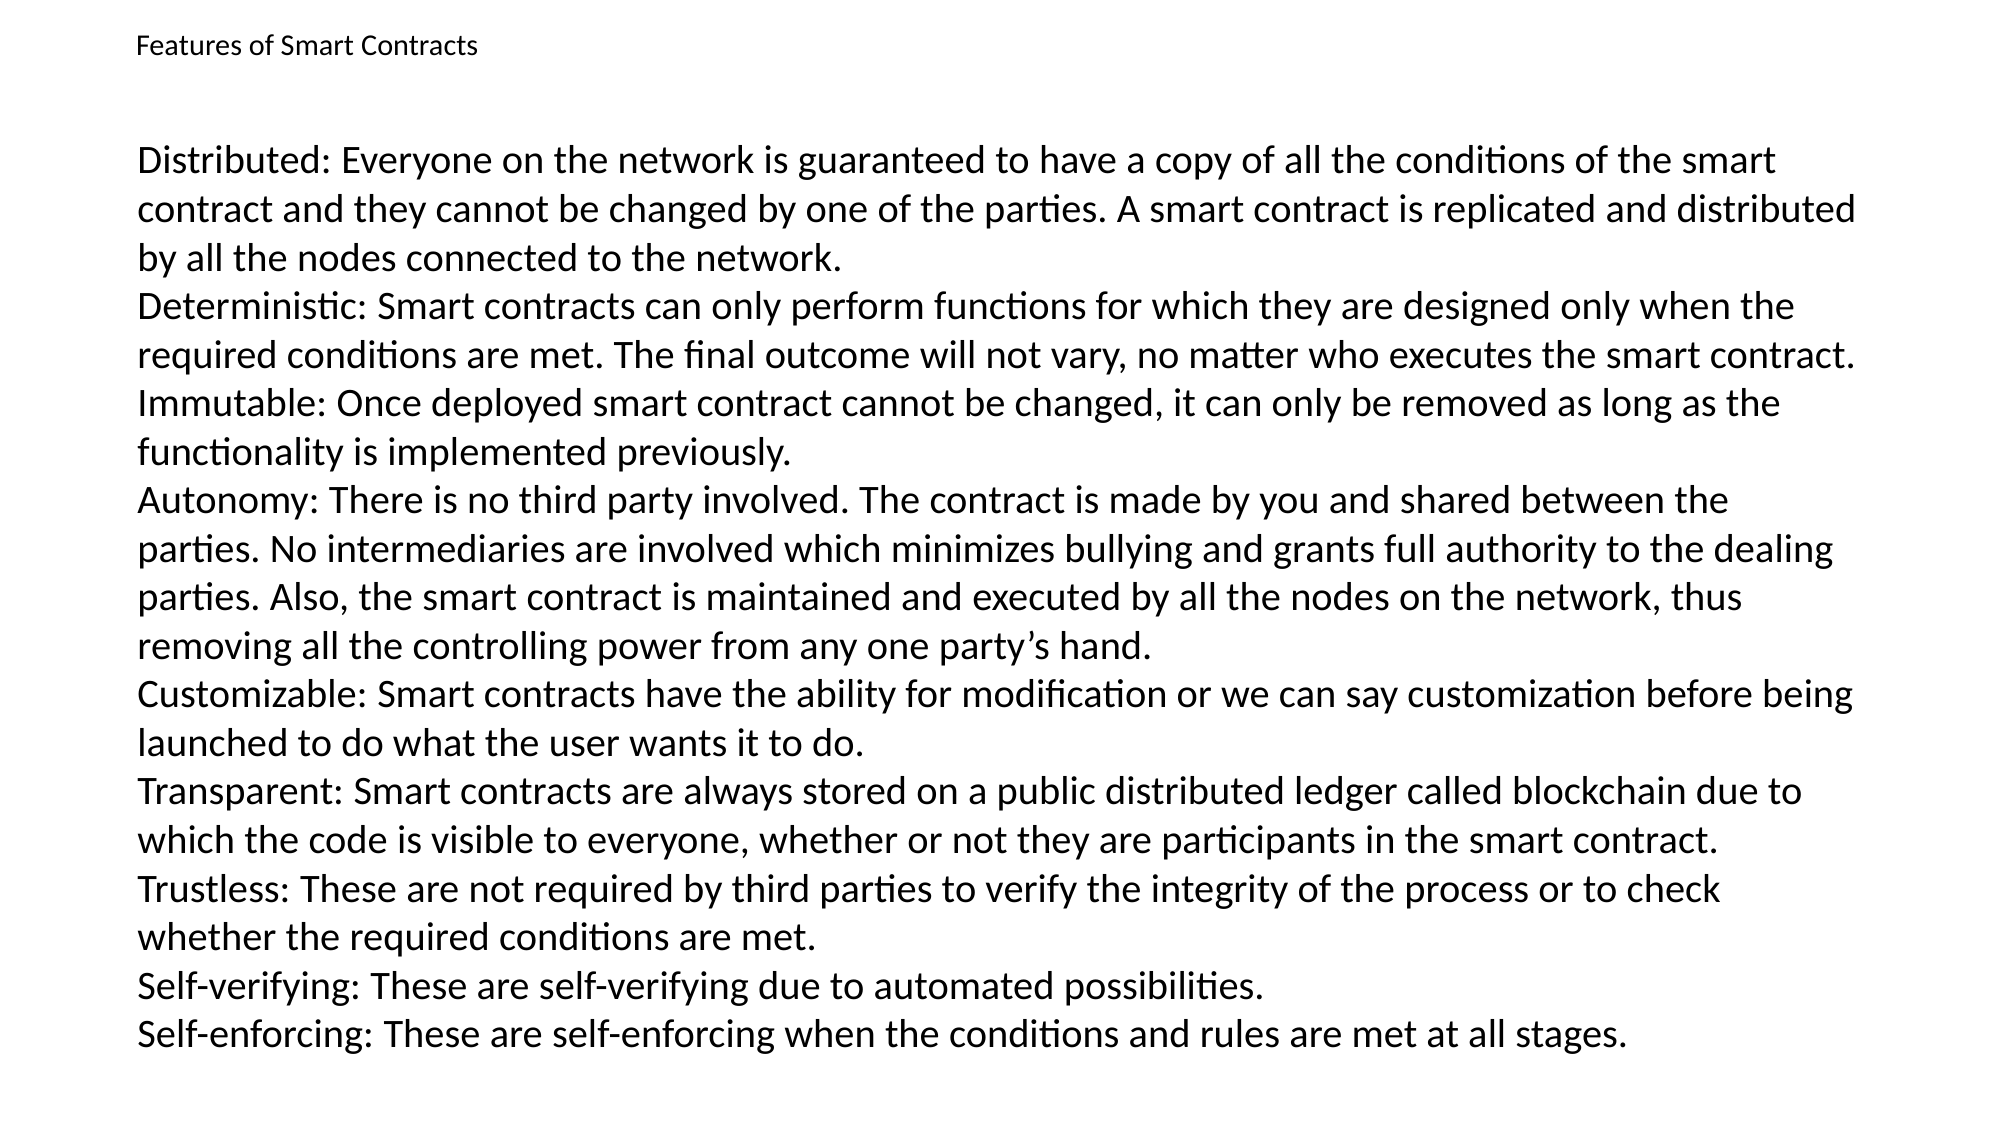

# Features of Smart Contracts
Distributed: Everyone on the network is guaranteed to have a copy of all the conditions of the smart contract and they cannot be changed by one of the parties. A smart contract is replicated and distributed by all the nodes connected to the network.
Deterministic: Smart contracts can only perform functions for which they are designed only when the required conditions are met. The final outcome will not vary, no matter who executes the smart contract.
Immutable: Once deployed smart contract cannot be changed, it can only be removed as long as the functionality is implemented previously.
Autonomy: There is no third party involved. The contract is made by you and shared between the parties. No intermediaries are involved which minimizes bullying and grants full authority to the dealing parties. Also, the smart contract is maintained and executed by all the nodes on the network, thus removing all the controlling power from any one party’s hand.
Customizable: Smart contracts have the ability for modification or we can say customization before being launched to do what the user wants it to do.
Transparent: Smart contracts are always stored on a public distributed ledger called blockchain due to which the code is visible to everyone, whether or not they are participants in the smart contract.
Trustless: These are not required by third parties to verify the integrity of the process or to check whether the required conditions are met.
Self-verifying: These are self-verifying due to automated possibilities.
Self-enforcing: These are self-enforcing when the conditions and rules are met at all stages.